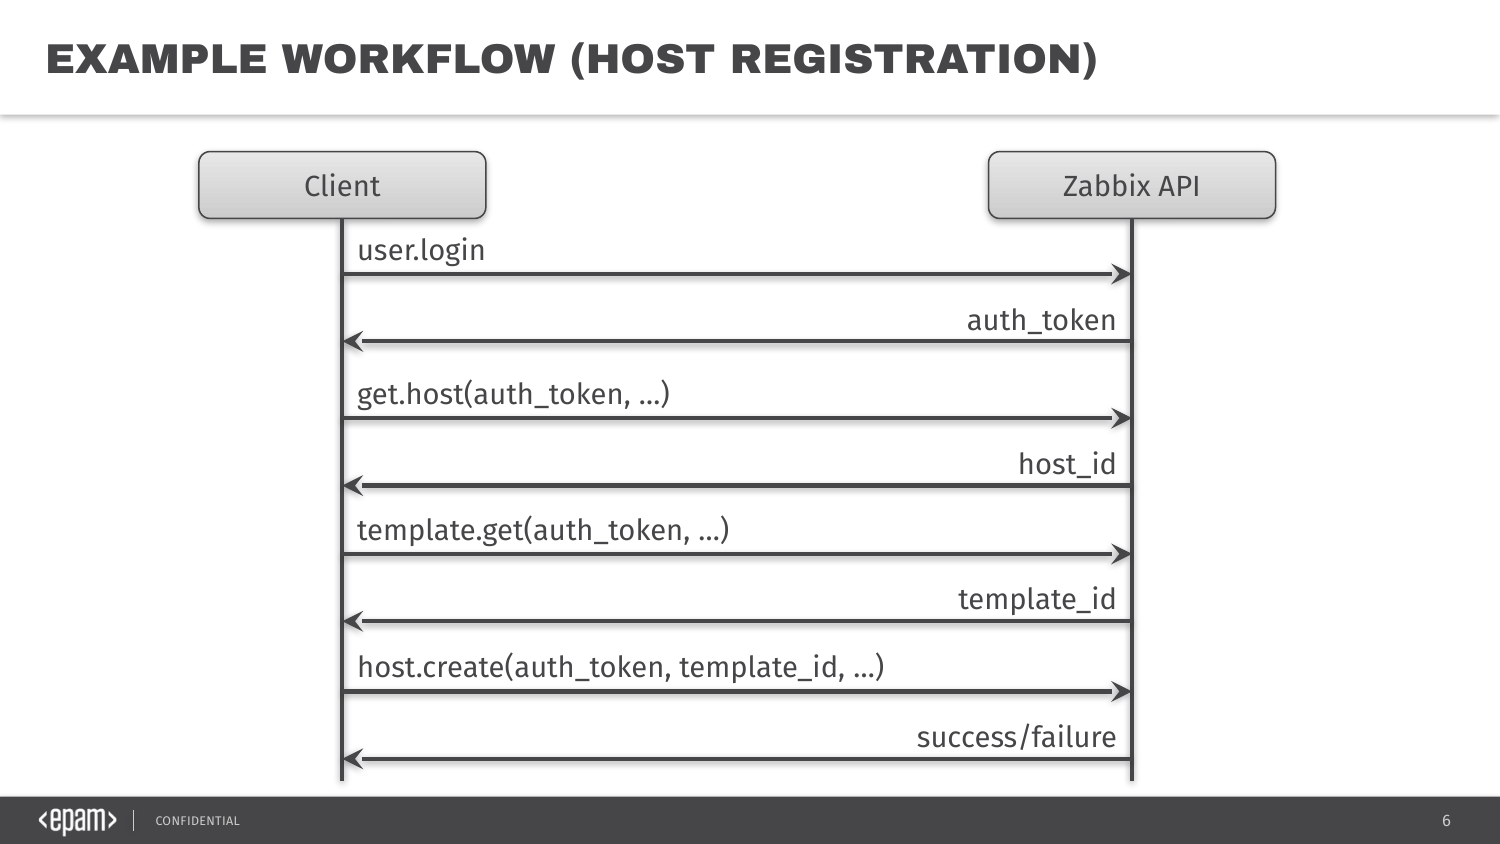

Example workflow (Host registration)
Client
Zabbix API
user.login
auth_token
get.host(auth_token, …)
host_id
template.get(auth_token, …)
template_id
host.create(auth_token, template_id, …)

success/failure